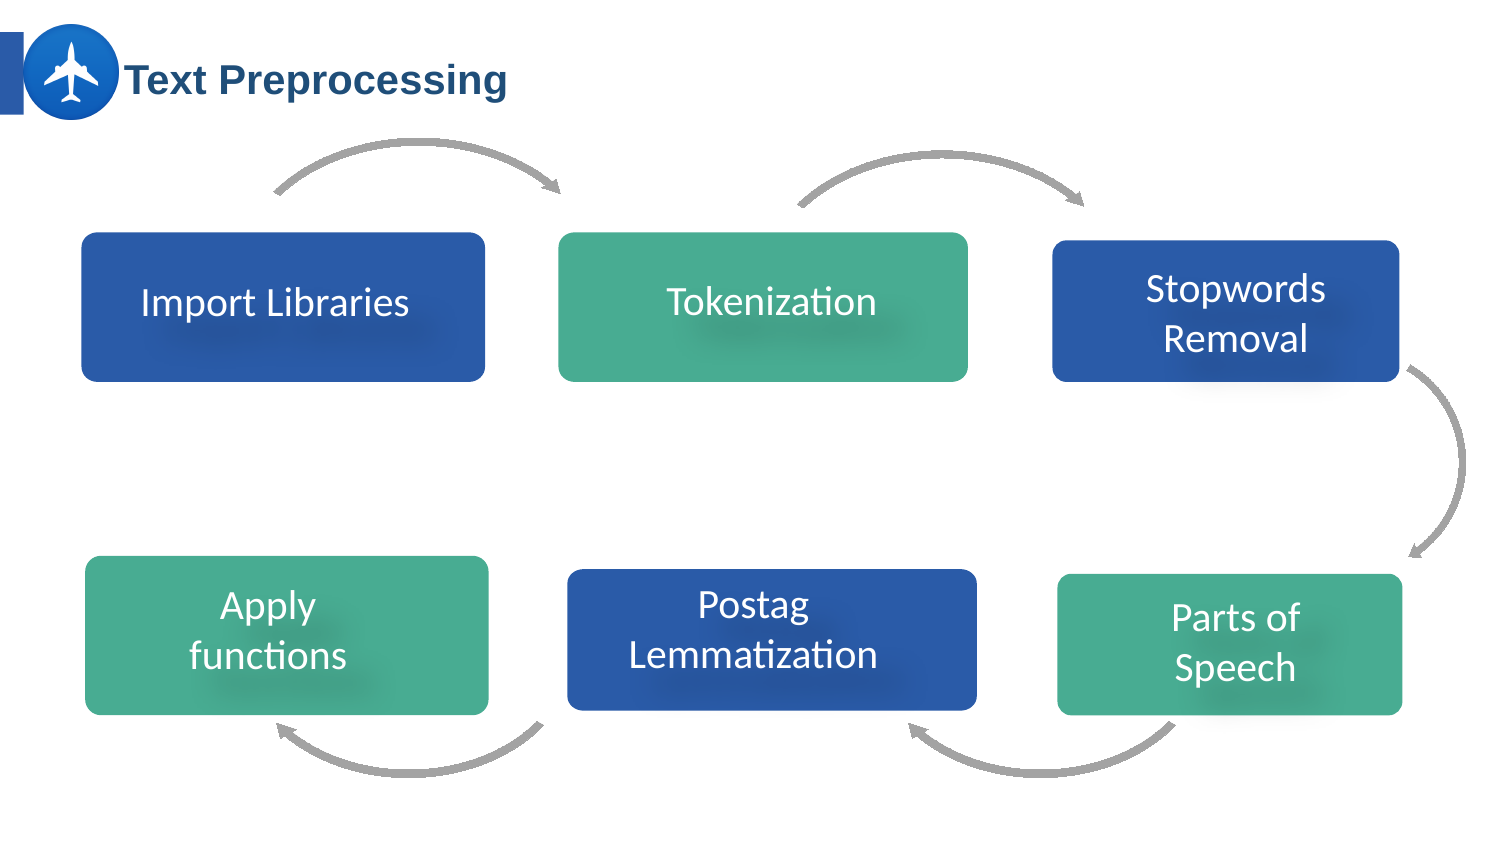

Text Preprocessing

Import Libraries

Tokenization

Stopwords Removal

Apply functions

Postag Lemmatization

Parts of Speech